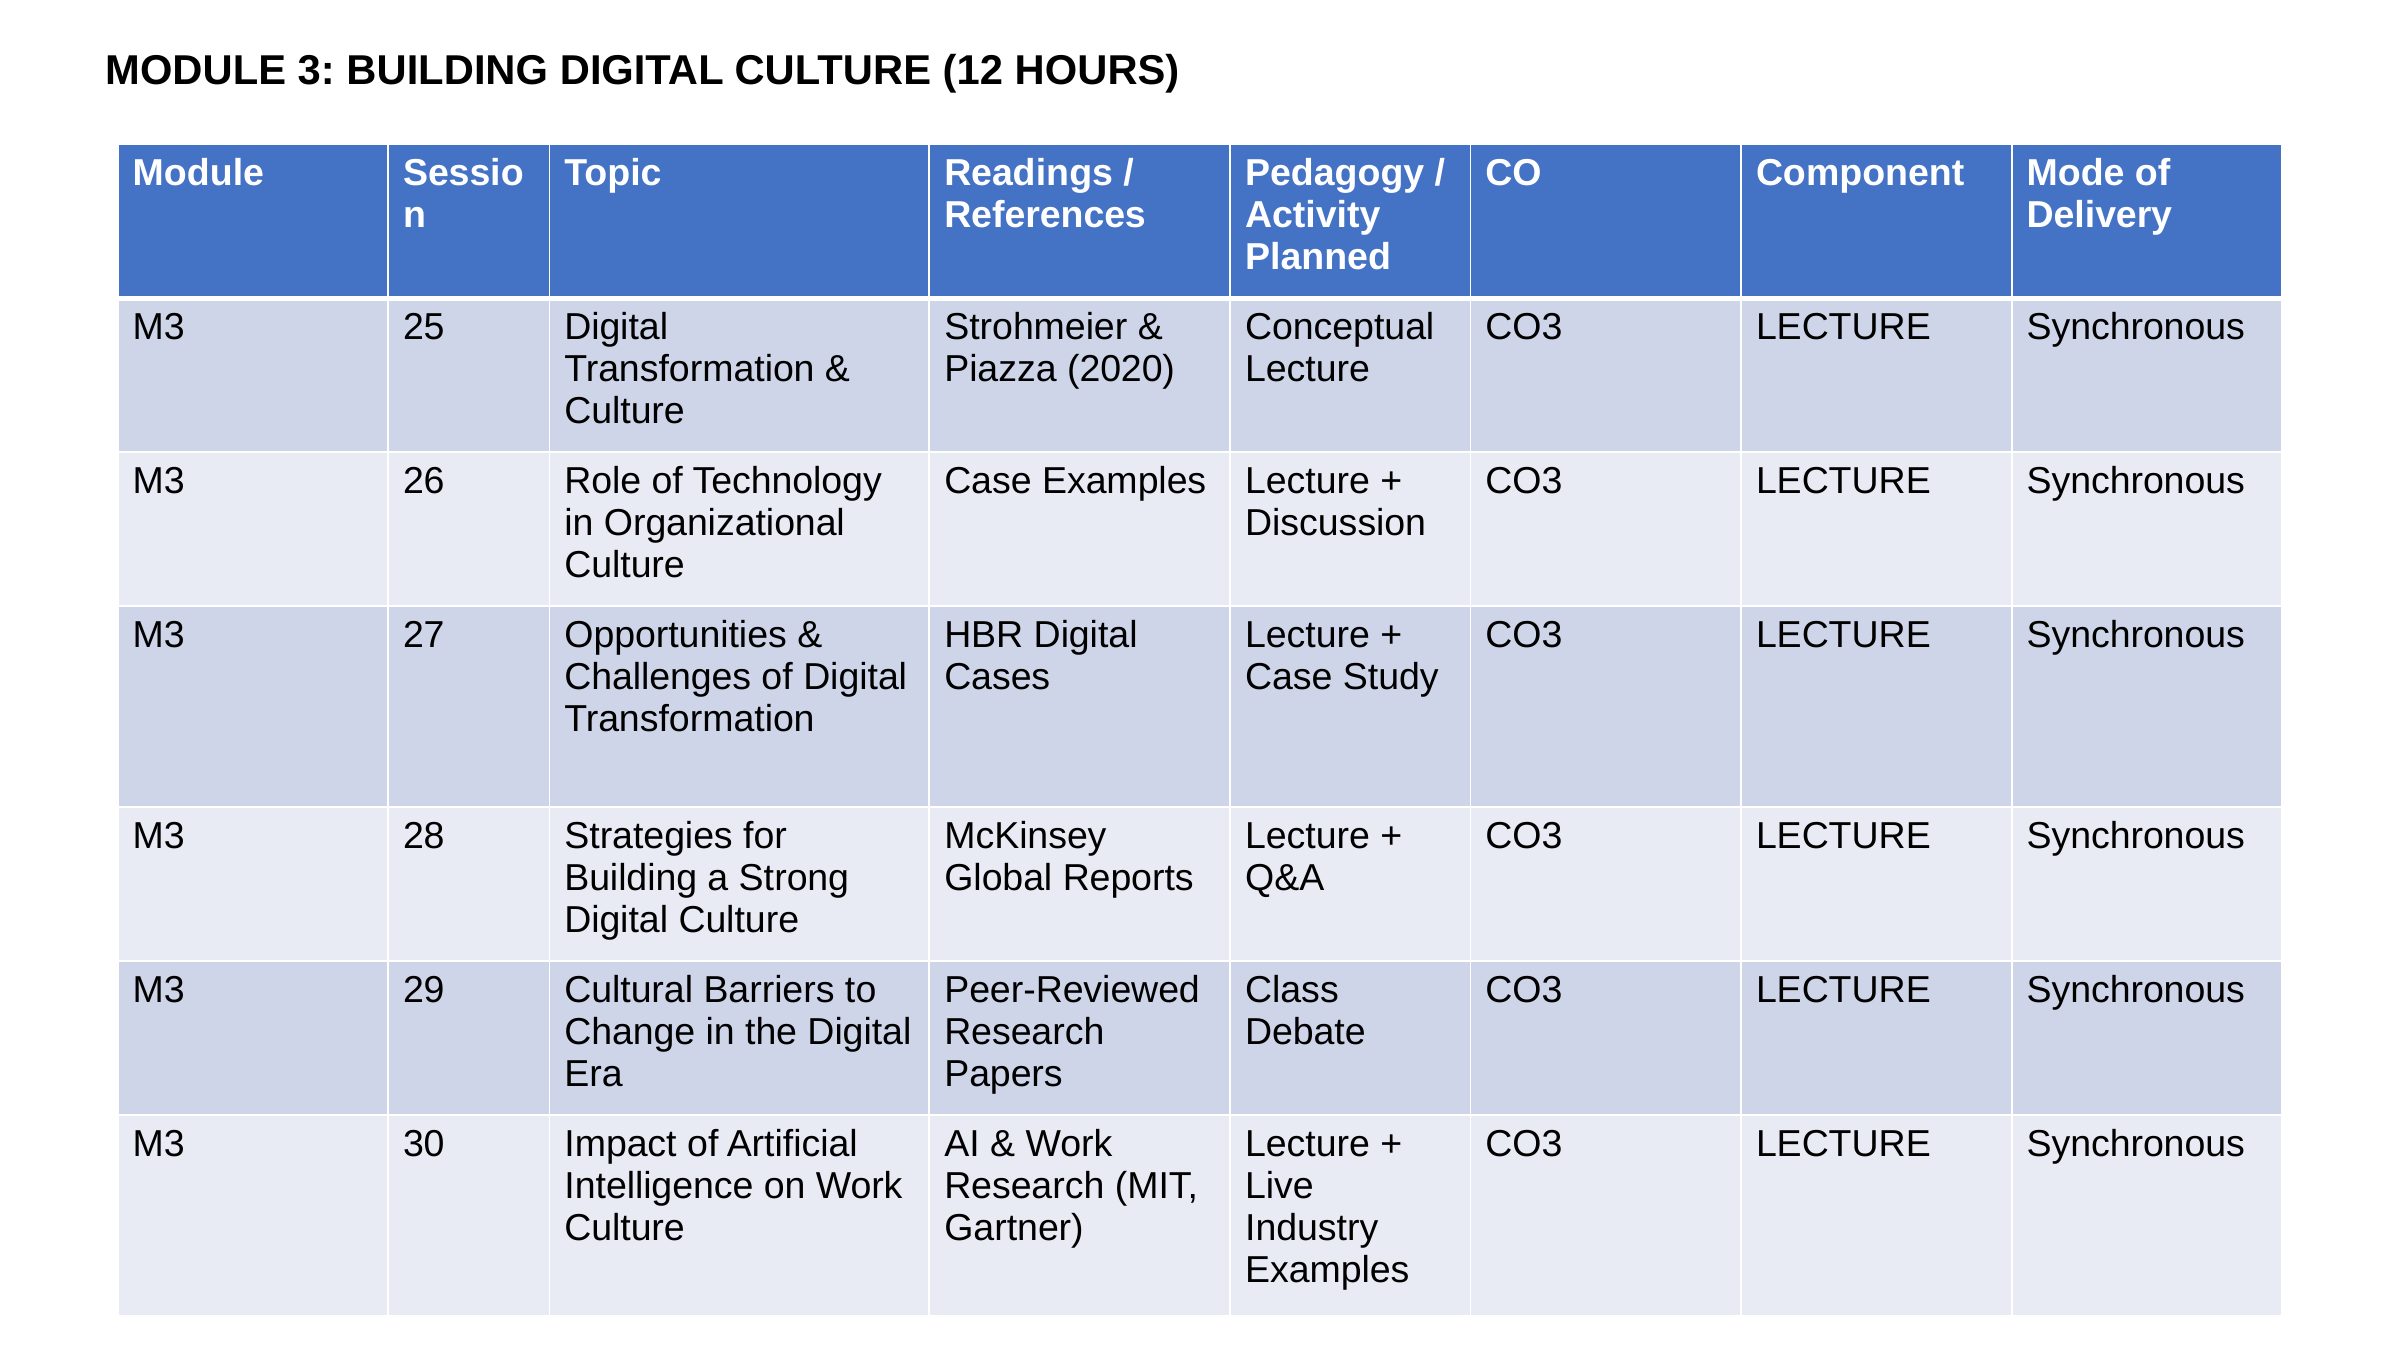

MODULE 3: BUILDING DIGITAL CULTURE (12 HOURS)
| Module | Session | Topic | Readings / References | Pedagogy / Activity Planned | CO | Component | Mode of Delivery |
| --- | --- | --- | --- | --- | --- | --- | --- |
| M3 | 25 | Digital Transformation & Culture | Strohmeier & Piazza (2020) | Conceptual Lecture | CO3 | LECTURE | Synchronous |
| M3 | 26 | Role of Technology in Organizational Culture | Case Examples | Lecture + Discussion | CO3 | LECTURE | Synchronous |
| M3 | 27 | Opportunities & Challenges of Digital Transformation | HBR Digital Cases | Lecture + Case Study | CO3 | LECTURE | Synchronous |
| M3 | 28 | Strategies for Building a Strong Digital Culture | McKinsey Global Reports | Lecture + Q&A | CO3 | LECTURE | Synchronous |
| M3 | 29 | Cultural Barriers to Change in the Digital Era | Peer-Reviewed Research Papers | Class Debate | CO3 | LECTURE | Synchronous |
| M3 | 30 | Impact of Artificial Intelligence on Work Culture | AI & Work Research (MIT, Gartner) | Lecture + Live Industry Examples | CO3 | LECTURE | Synchronous |